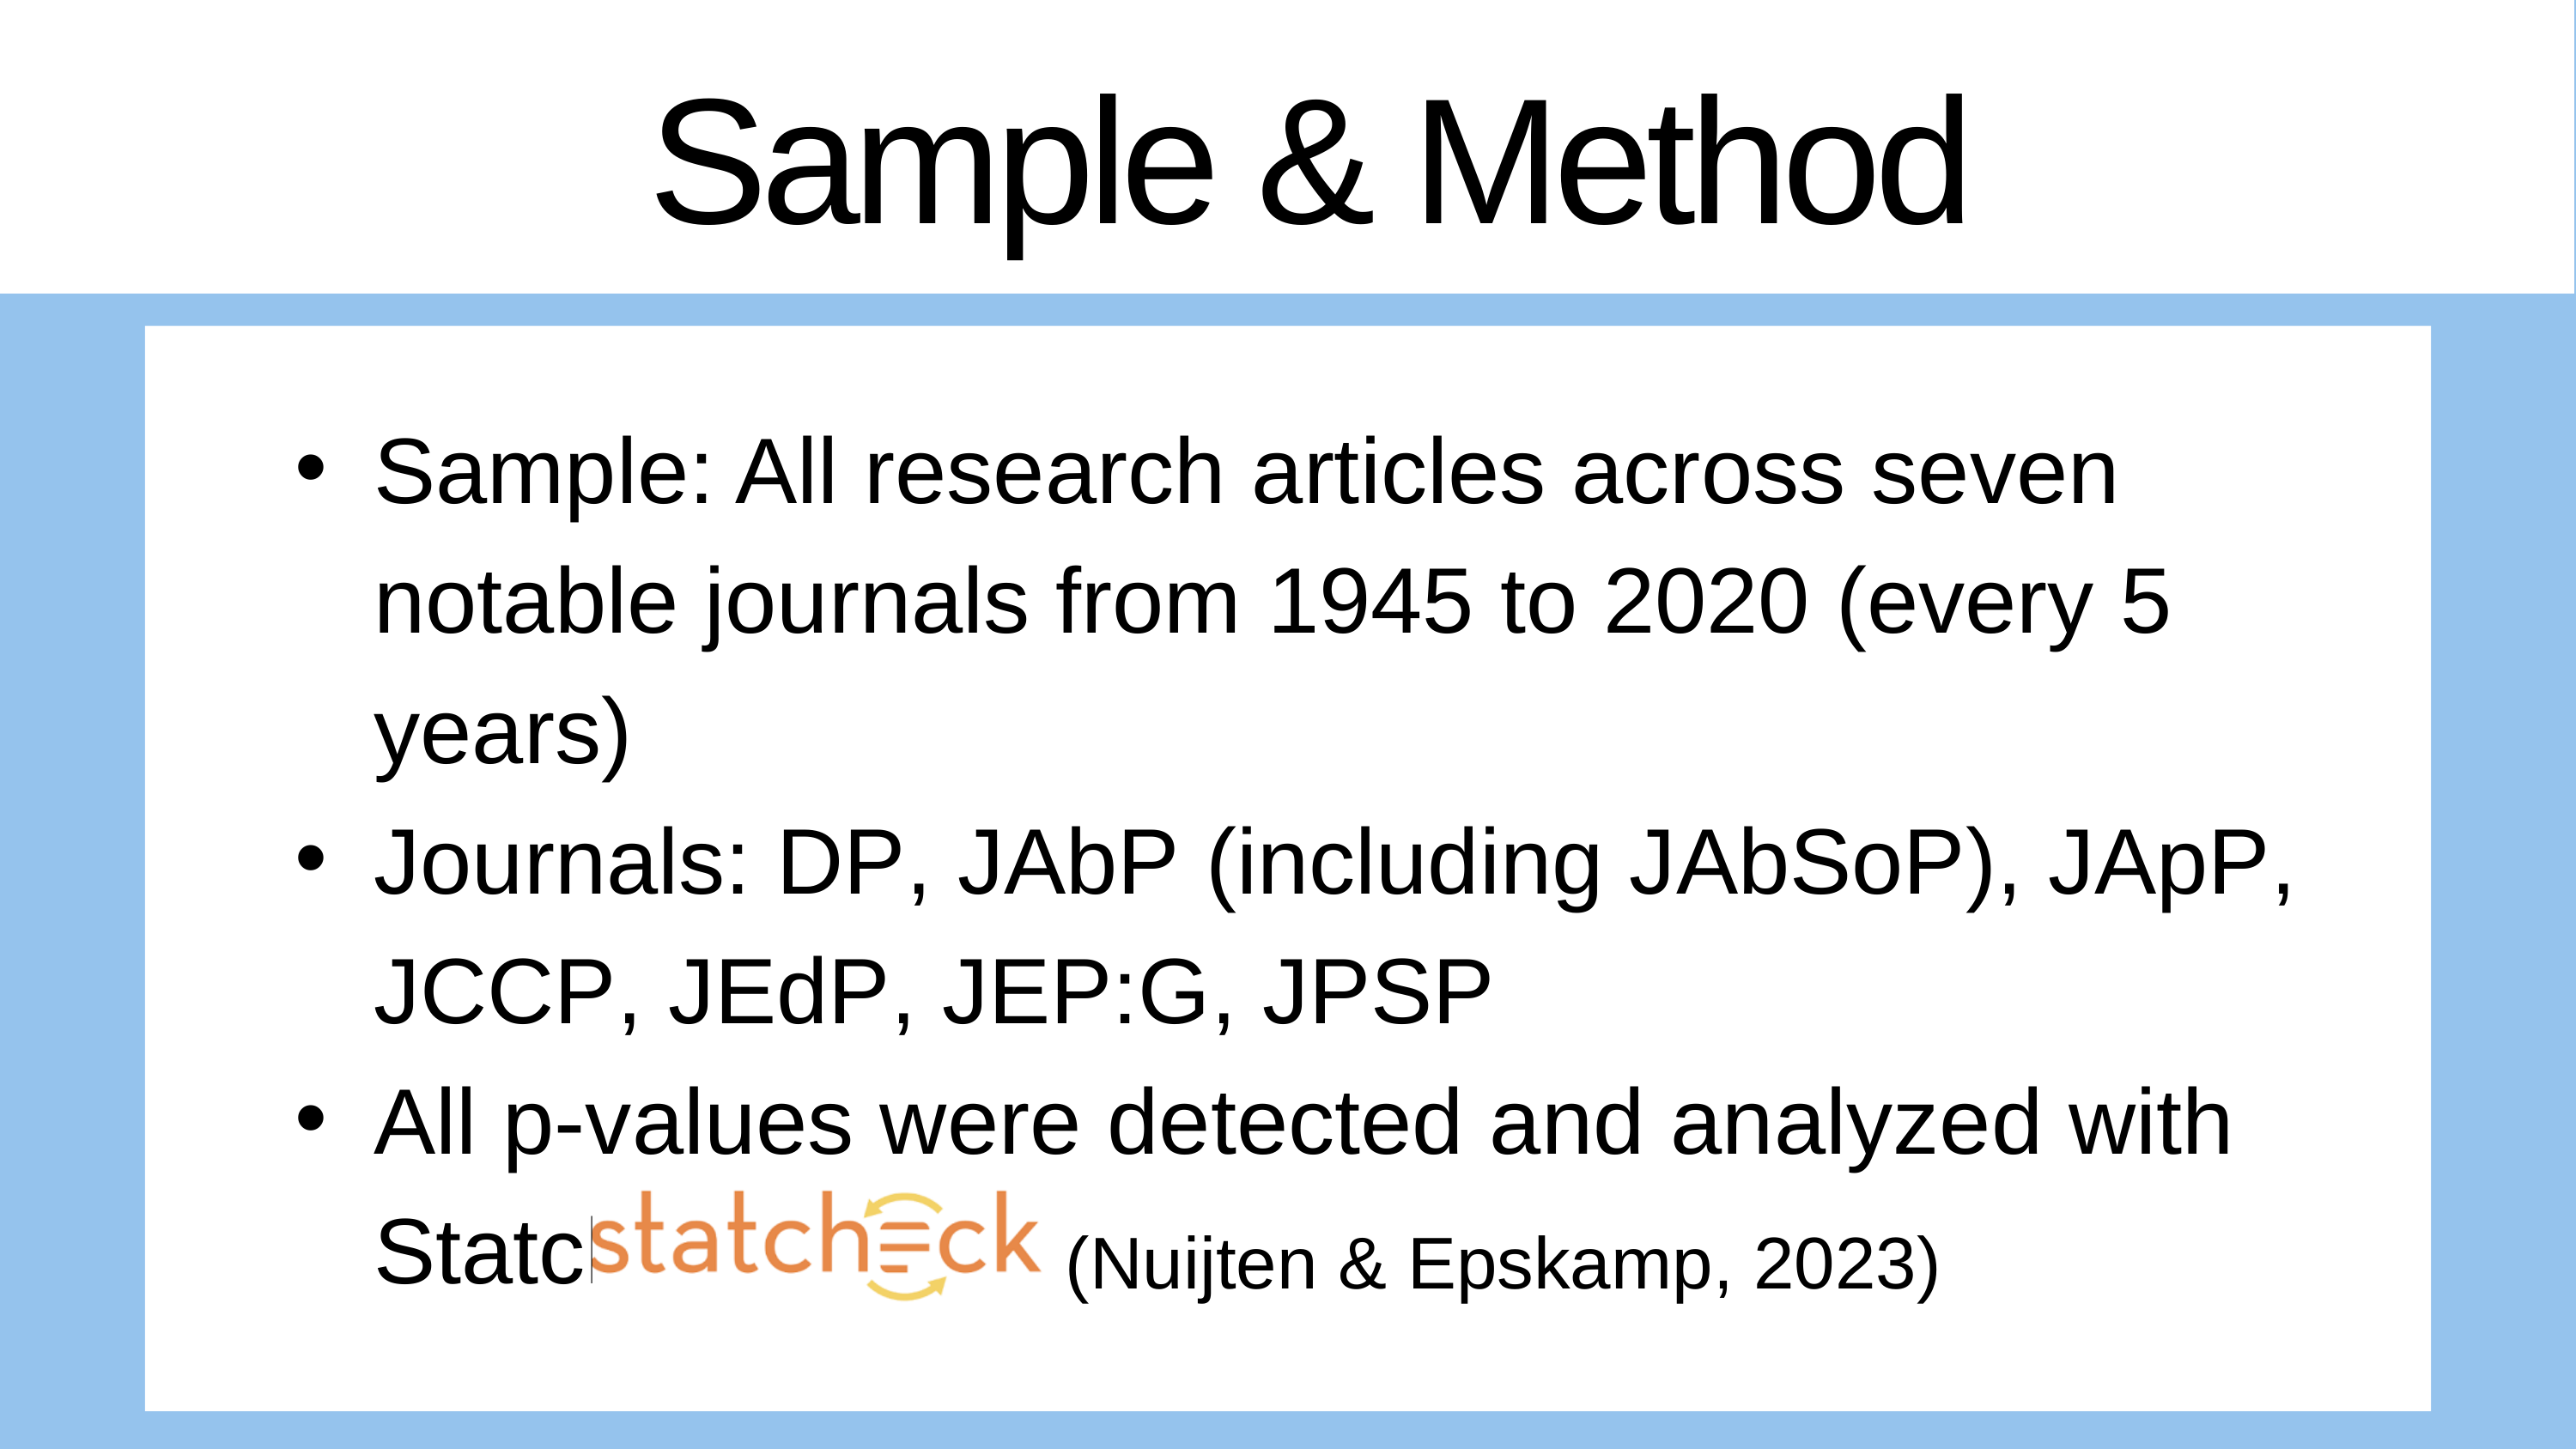

Sample & Method

Sample: All research articles across seven notable journals from 1945 to 2020 (every 5 years)
Journals: DP, JAbP (including JAbSoP), JApP, JCCP, JEdP, JEP:G, JPSP
All p-values were detected and analyzed with Statcheck

(Nuijten & Epskamp, 2023)